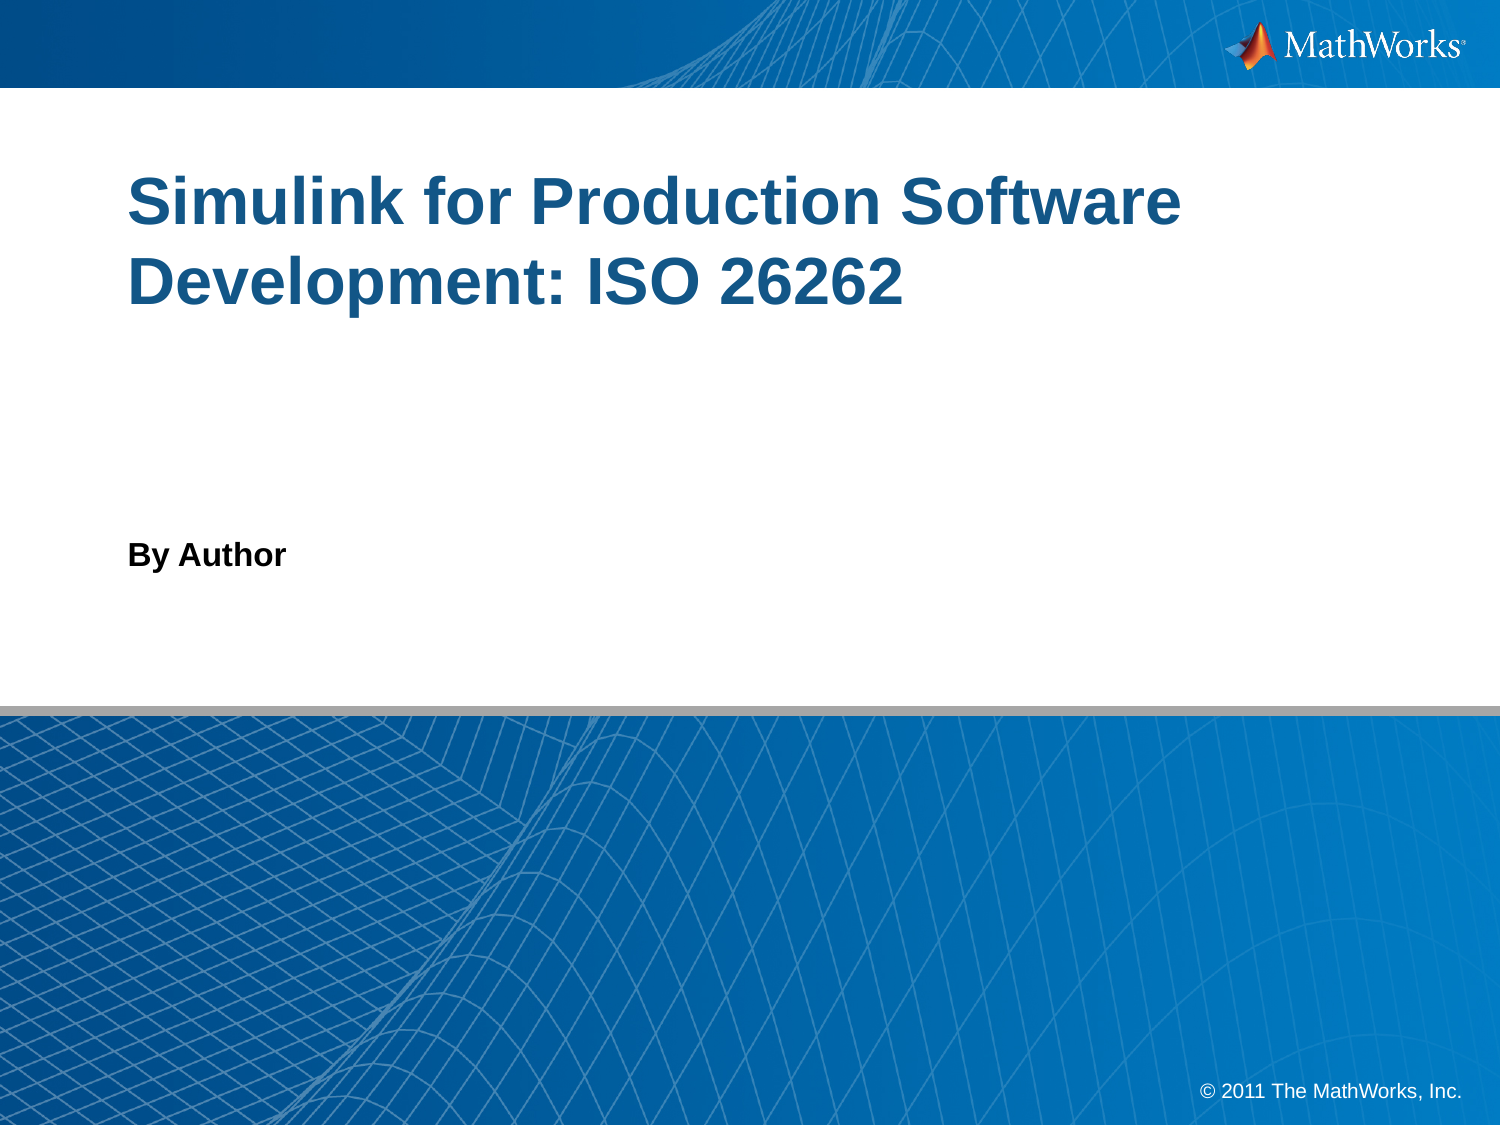

# Simulink for Production Software Development: ISO 26262
By Author